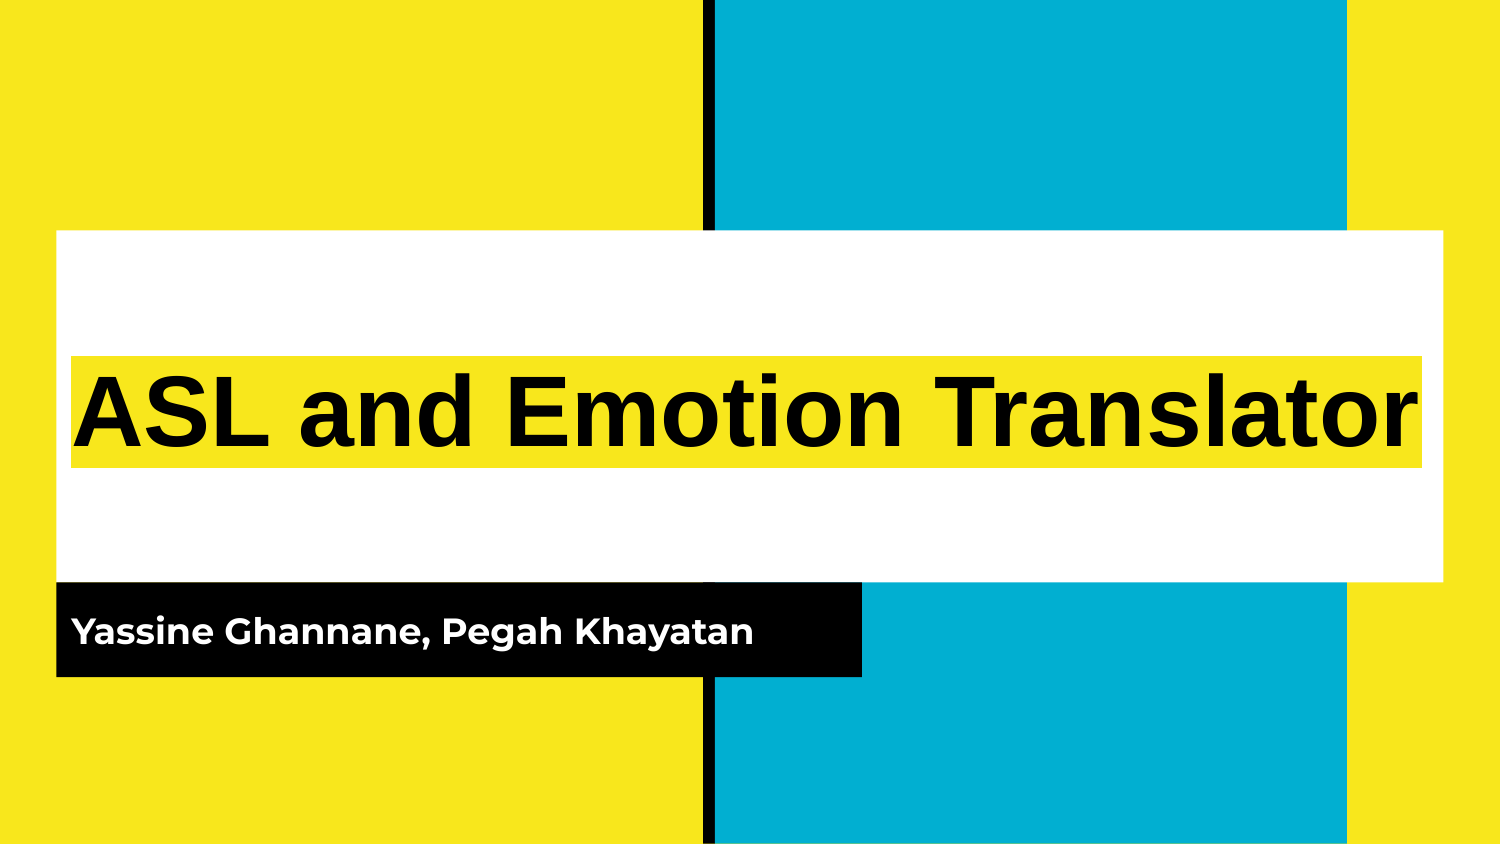

# ASL and Emotion Translator

Yassine Ghannane, Pegah Khayatan